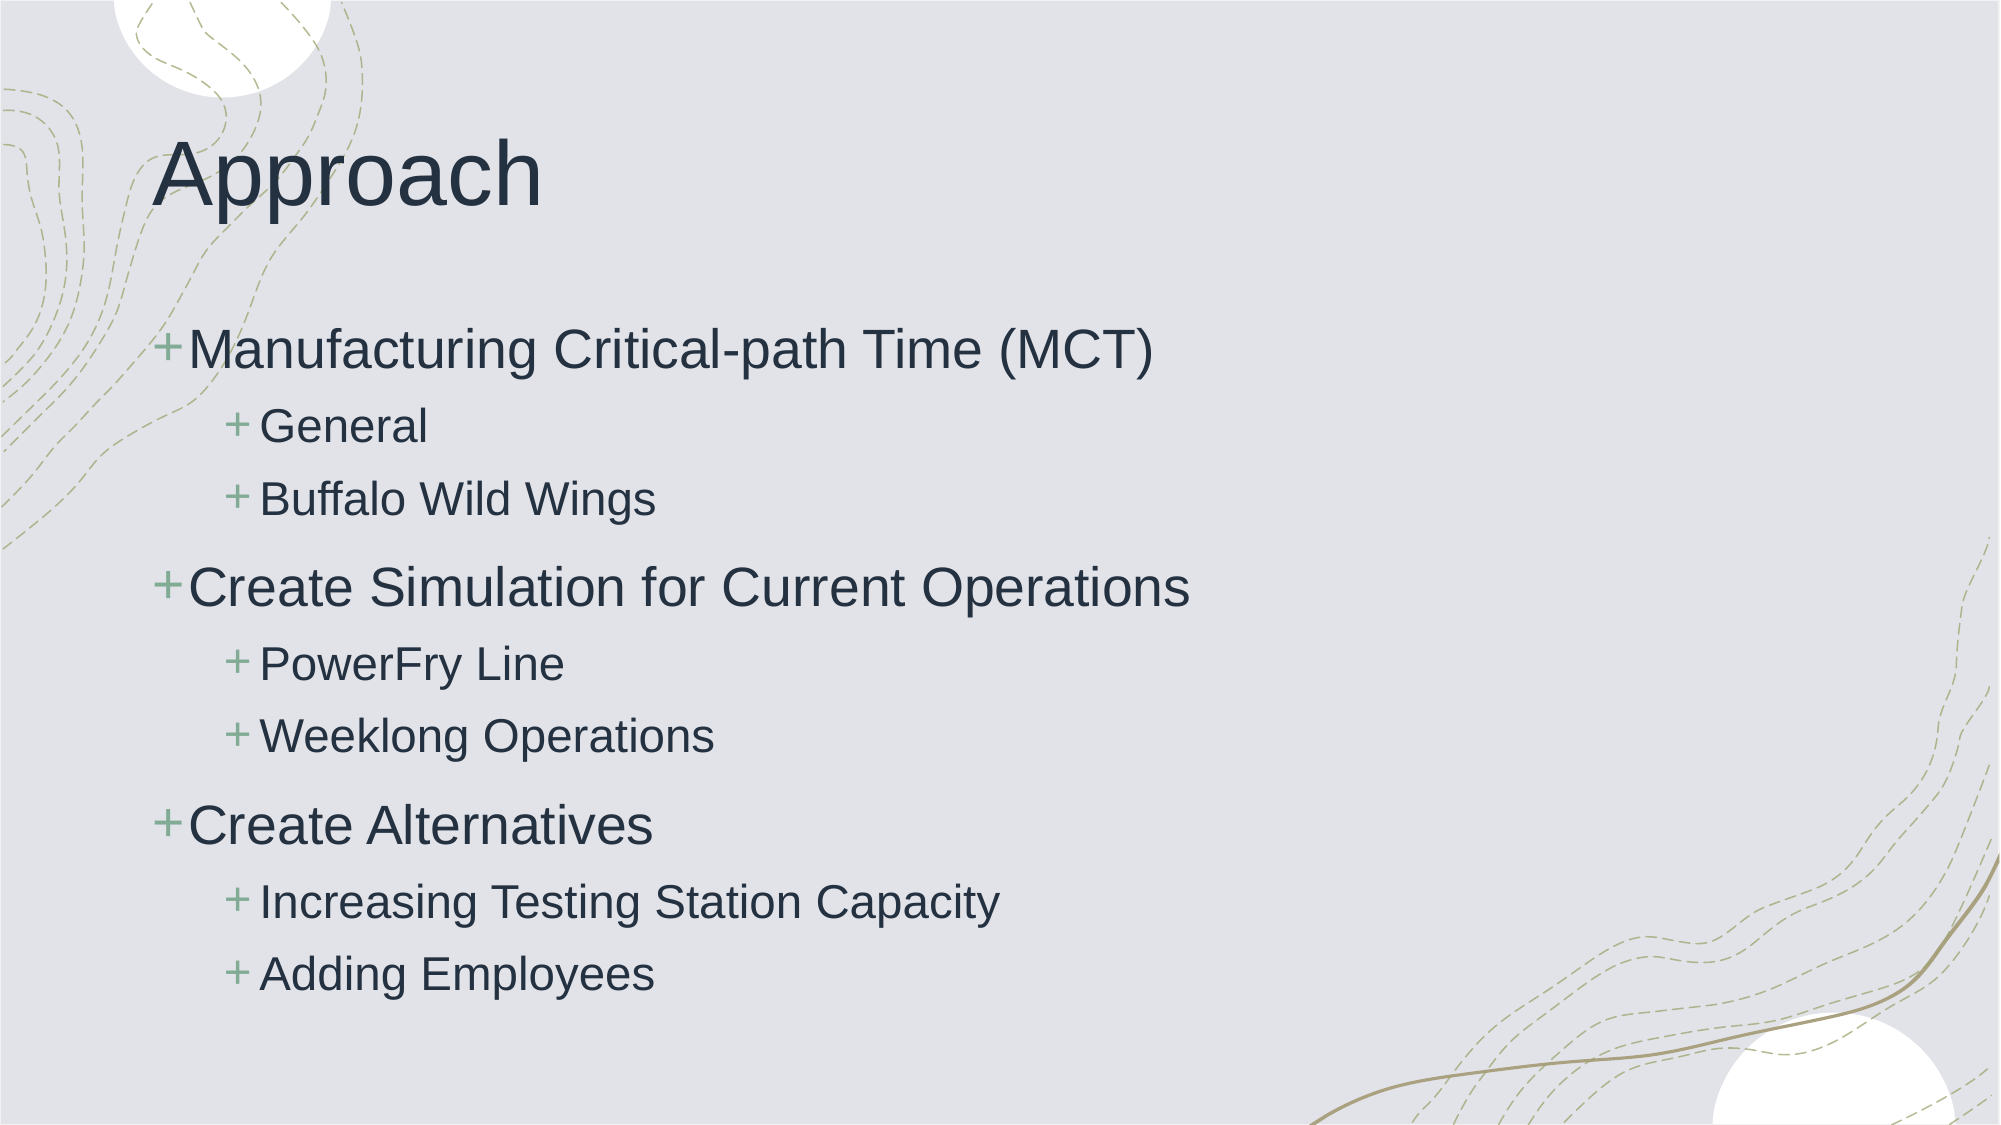

# Approach
Manufacturing Critical-path Time (MCT)
General
Buffalo Wild Wings
Create Simulation for Current Operations
PowerFry Line
Weeklong Operations
Create Alternatives
Increasing Testing Station Capacity
Adding Employees